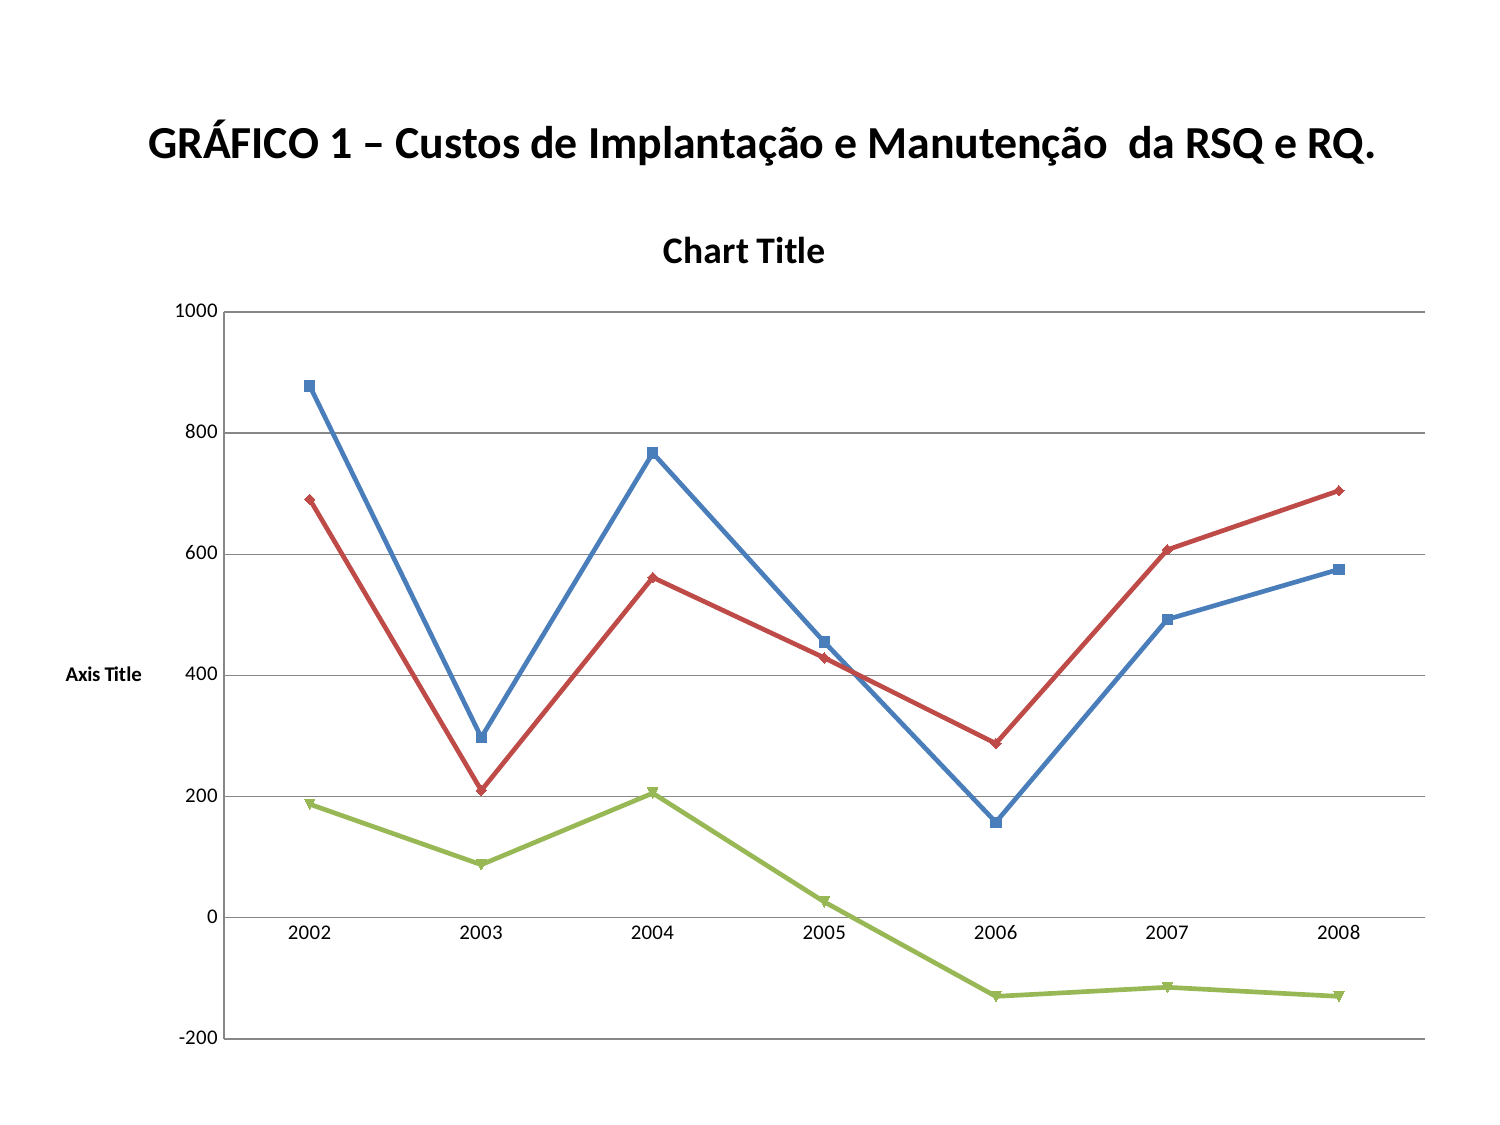

# Gráfico 1 - custos de Produção e Manutenção  RSQ X RQ
GRÁFICO 1 – Custos de Implantação e Manutenção  da RSQ e RQ.

### Chart:

| Category | RSQ | RQ |  |
|---|---|---|---|
| 2002 | 878.0 | 690.8 | 187.20000000000005 |
| 2003 | 297.39999999999975 | 210.0 | 87.39999999999998 |
| 2004 | 767.25 | 561.75 | 205.5 |
| 2005 | 455.0 | 429.0 | 26.0 |
| 2006 | 157.5 | 287.5 | -130.0 |
| 2007 | 492.5 | 607.5 | -115.0 |
| 2008 | 575.0 | 705.0 | -130.0 |